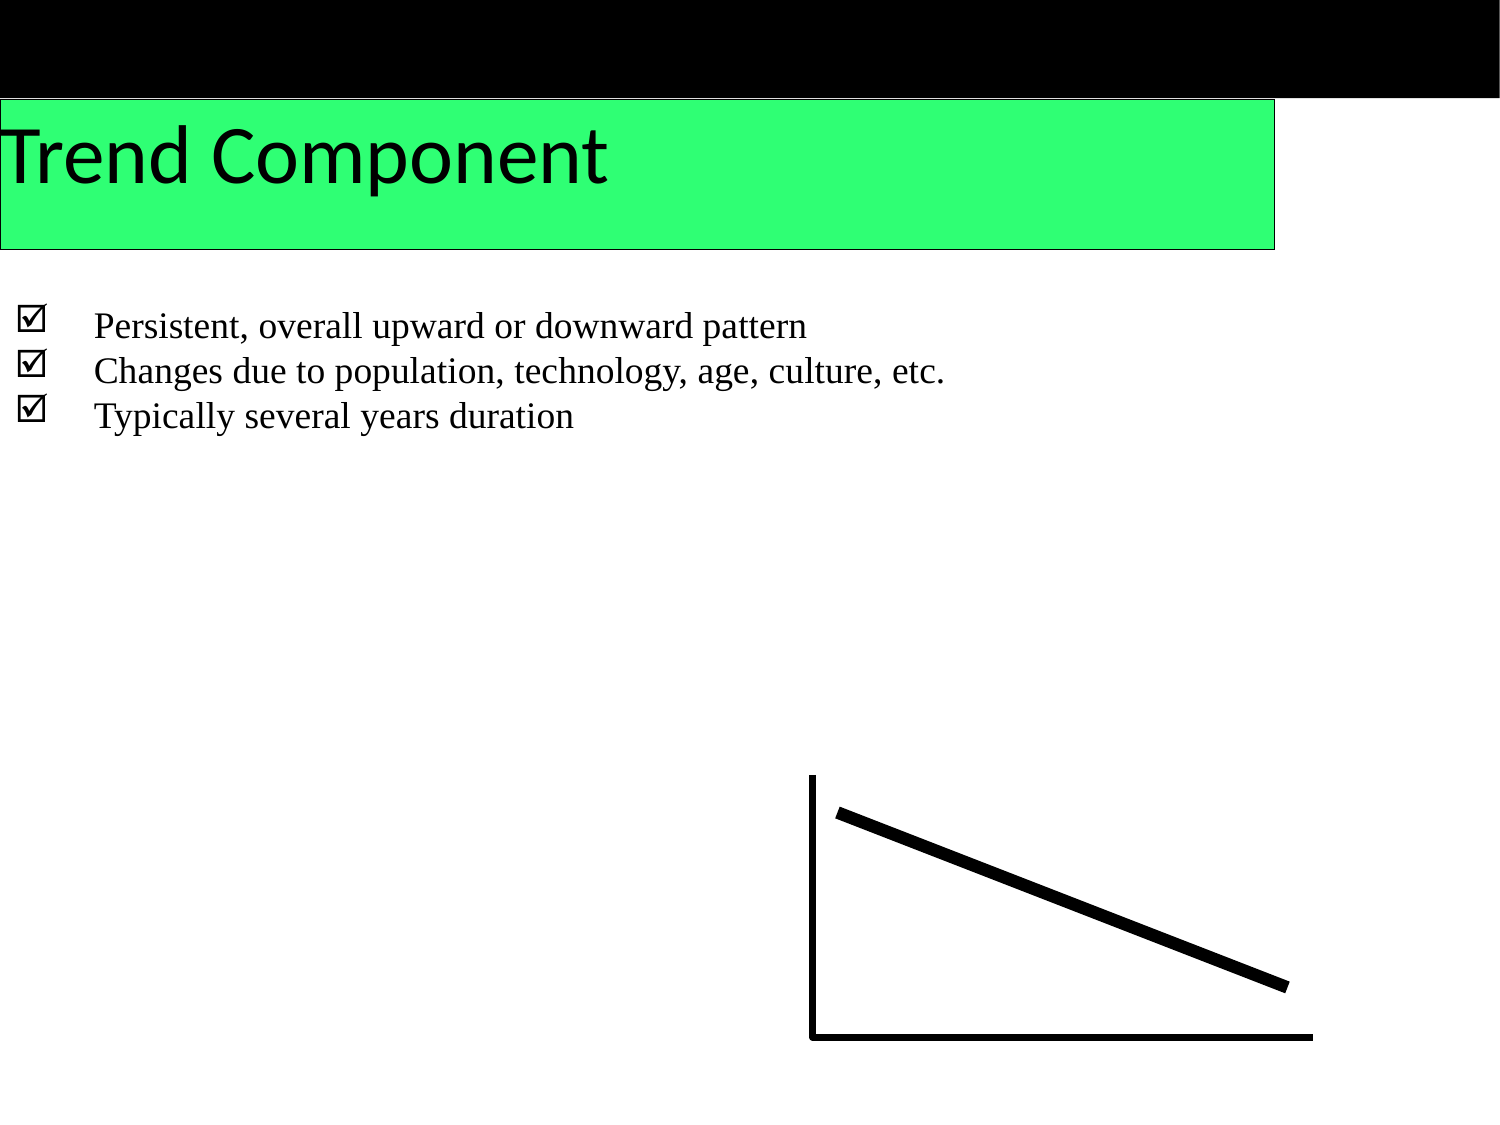

Trend Component
Persistent, overall upward or downward pattern
Changes due to population, technology, age, culture, etc.
Typically several years duration